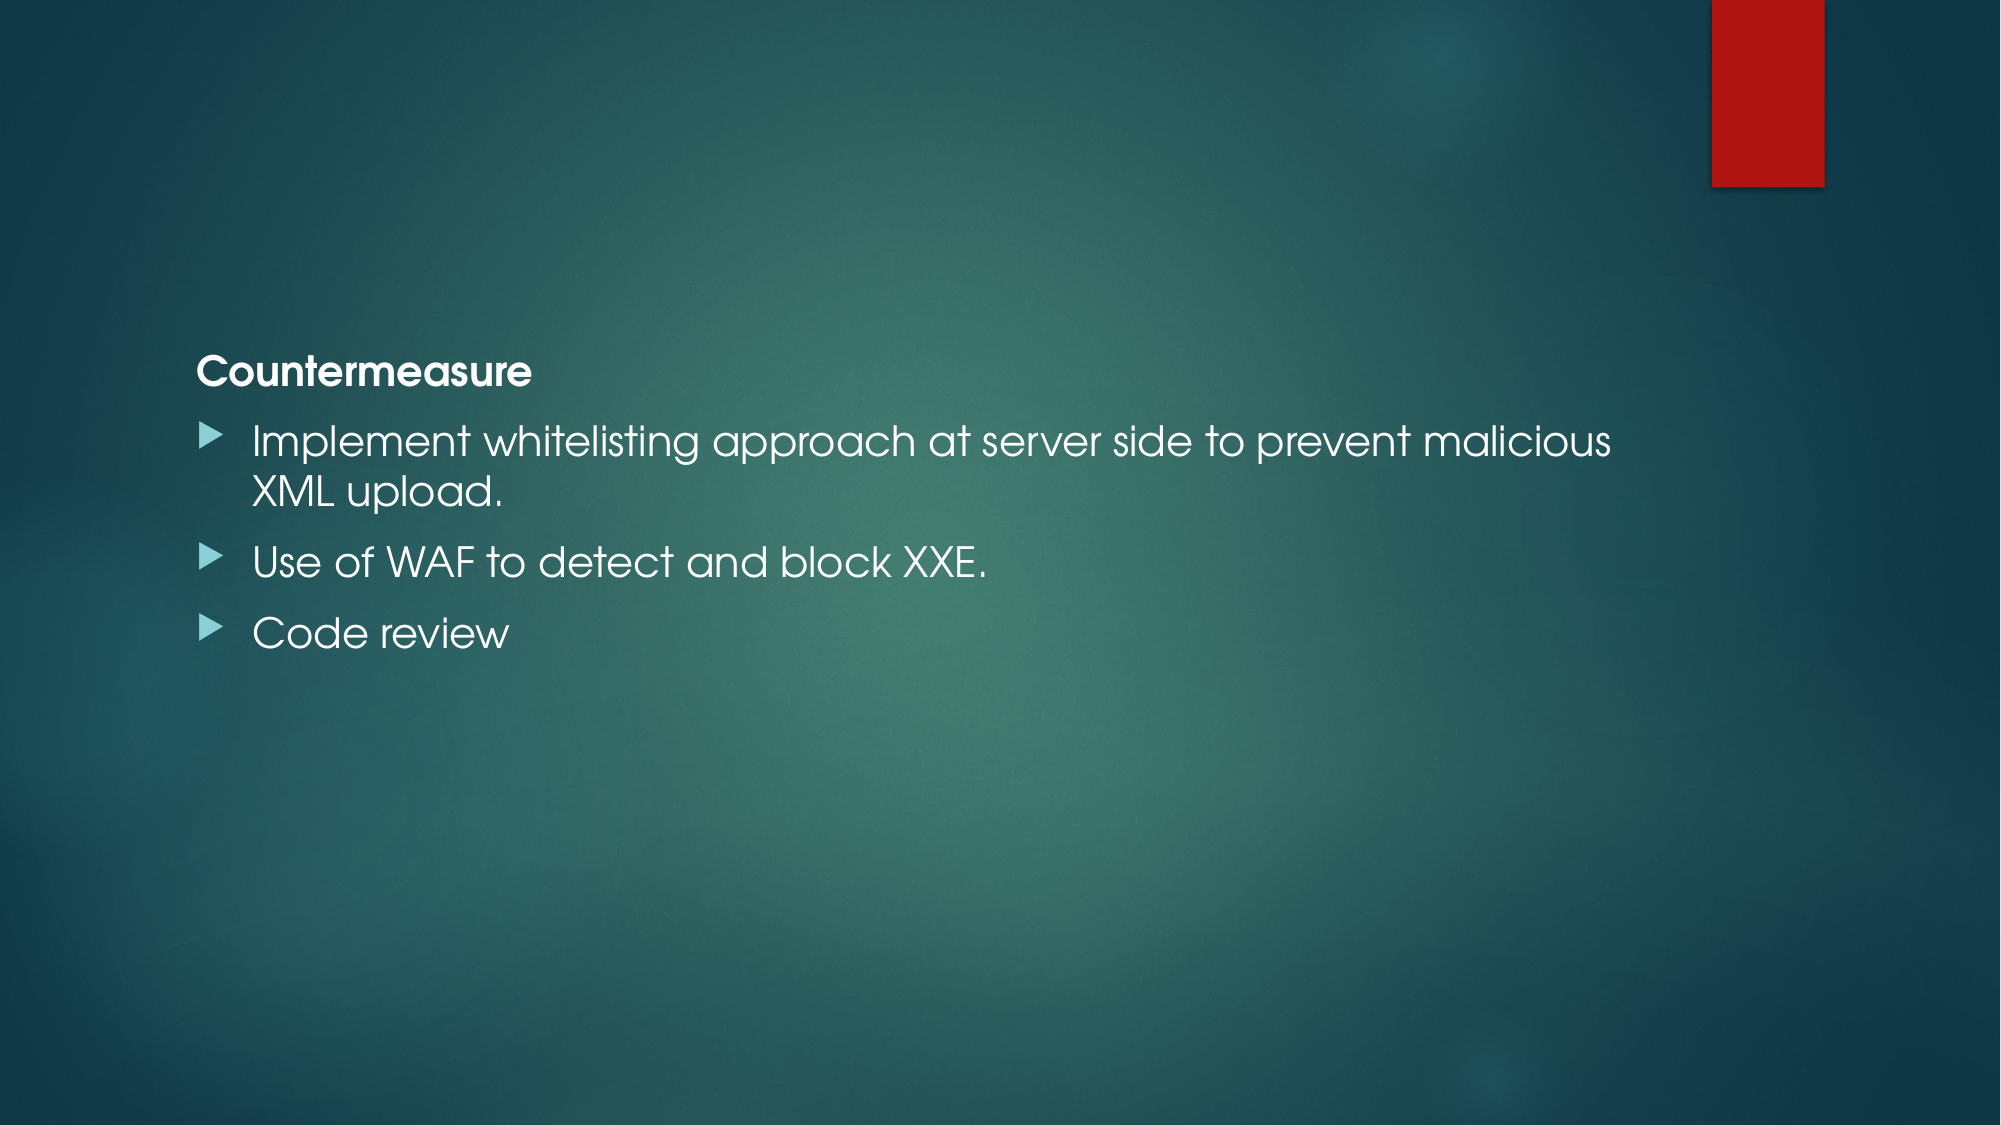

Countermeasure
Implement whitelisting approach at server side to prevent malicious XML upload.
Use of WAF to detect and block XXE.
Code review